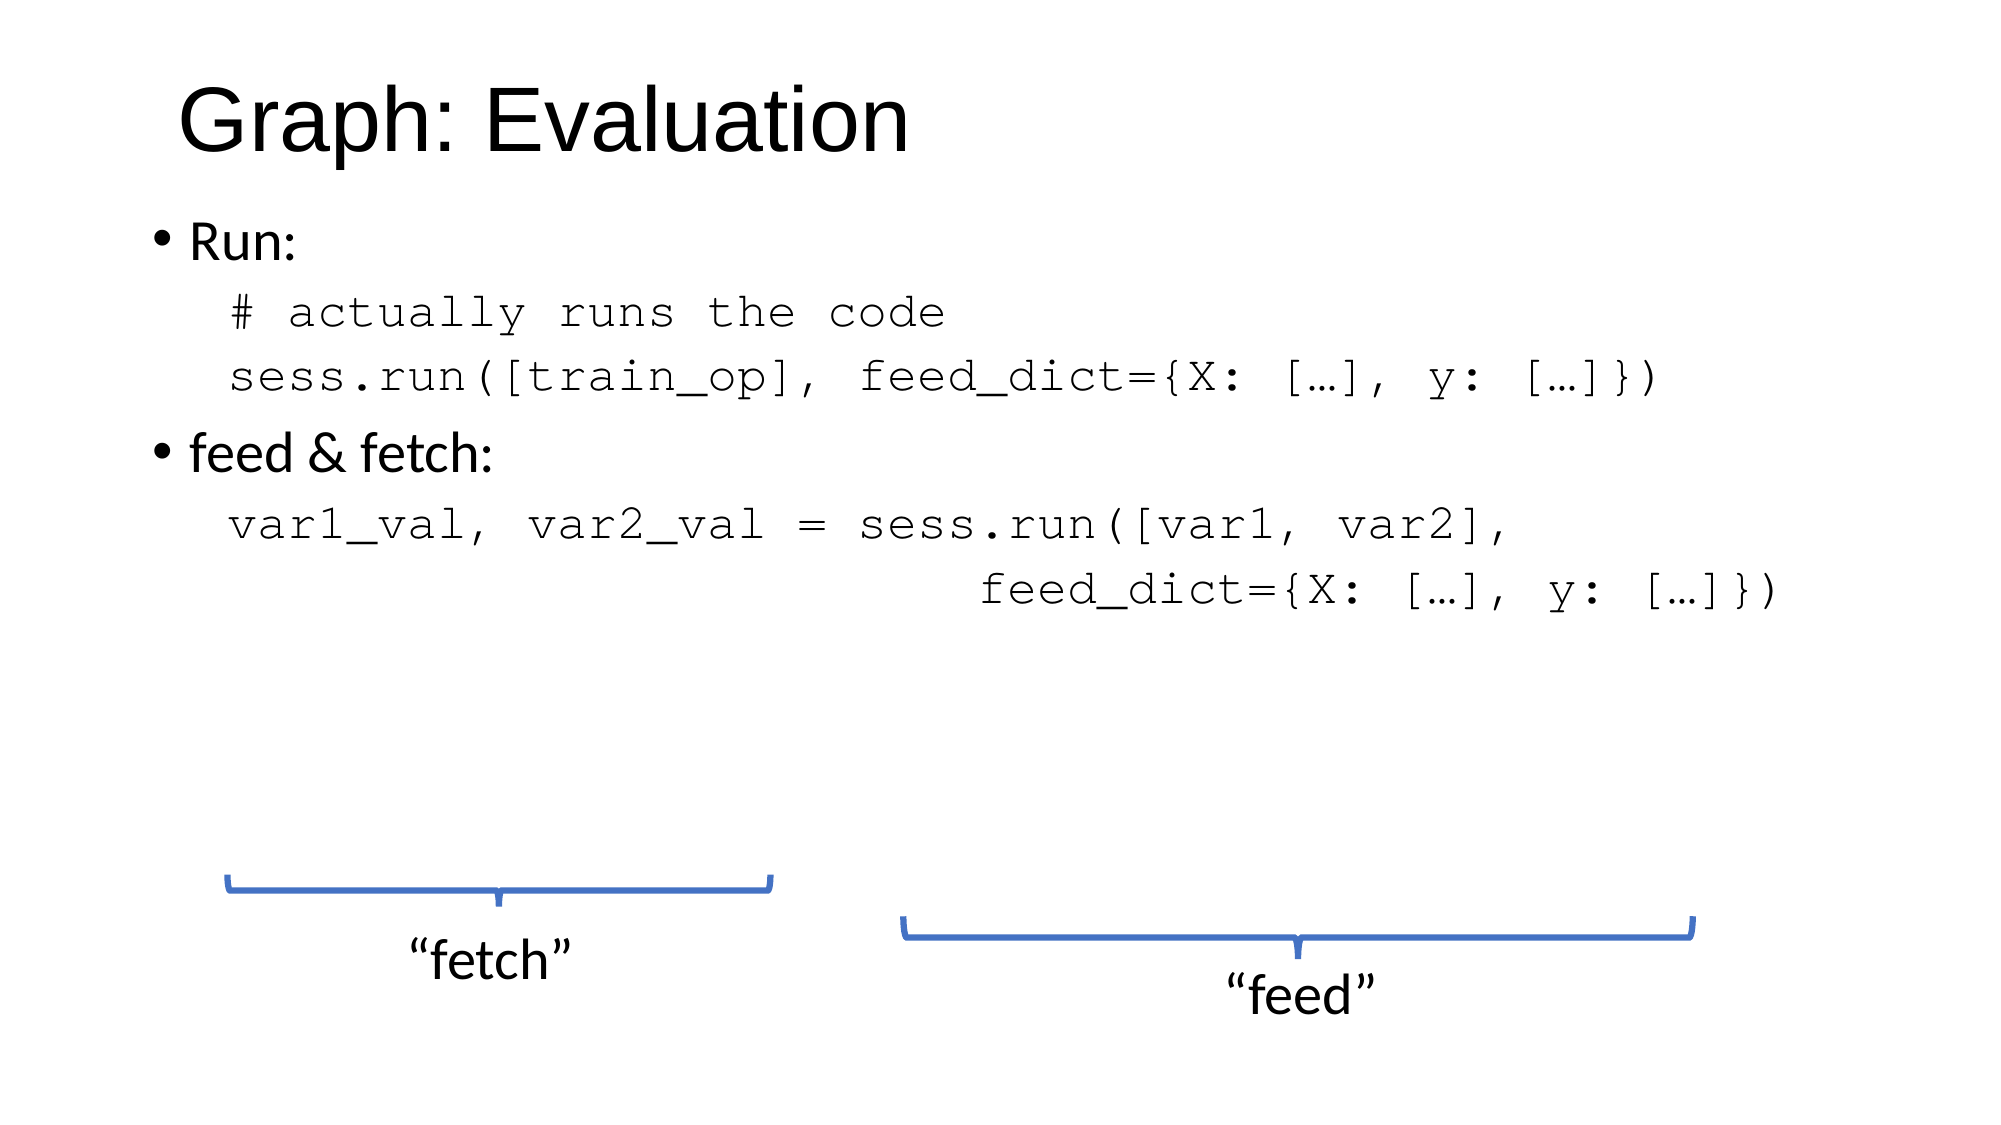

# Graph: Evaluation
Run:
# actually runs the code
sess.run([train_op], feed_dict={X: […], y: […]})
feed & fetch:
var1_val, var2_val = sess.run([var1, var2],
					feed_dict={X: […], y: […]})

“fetch”
“feed”